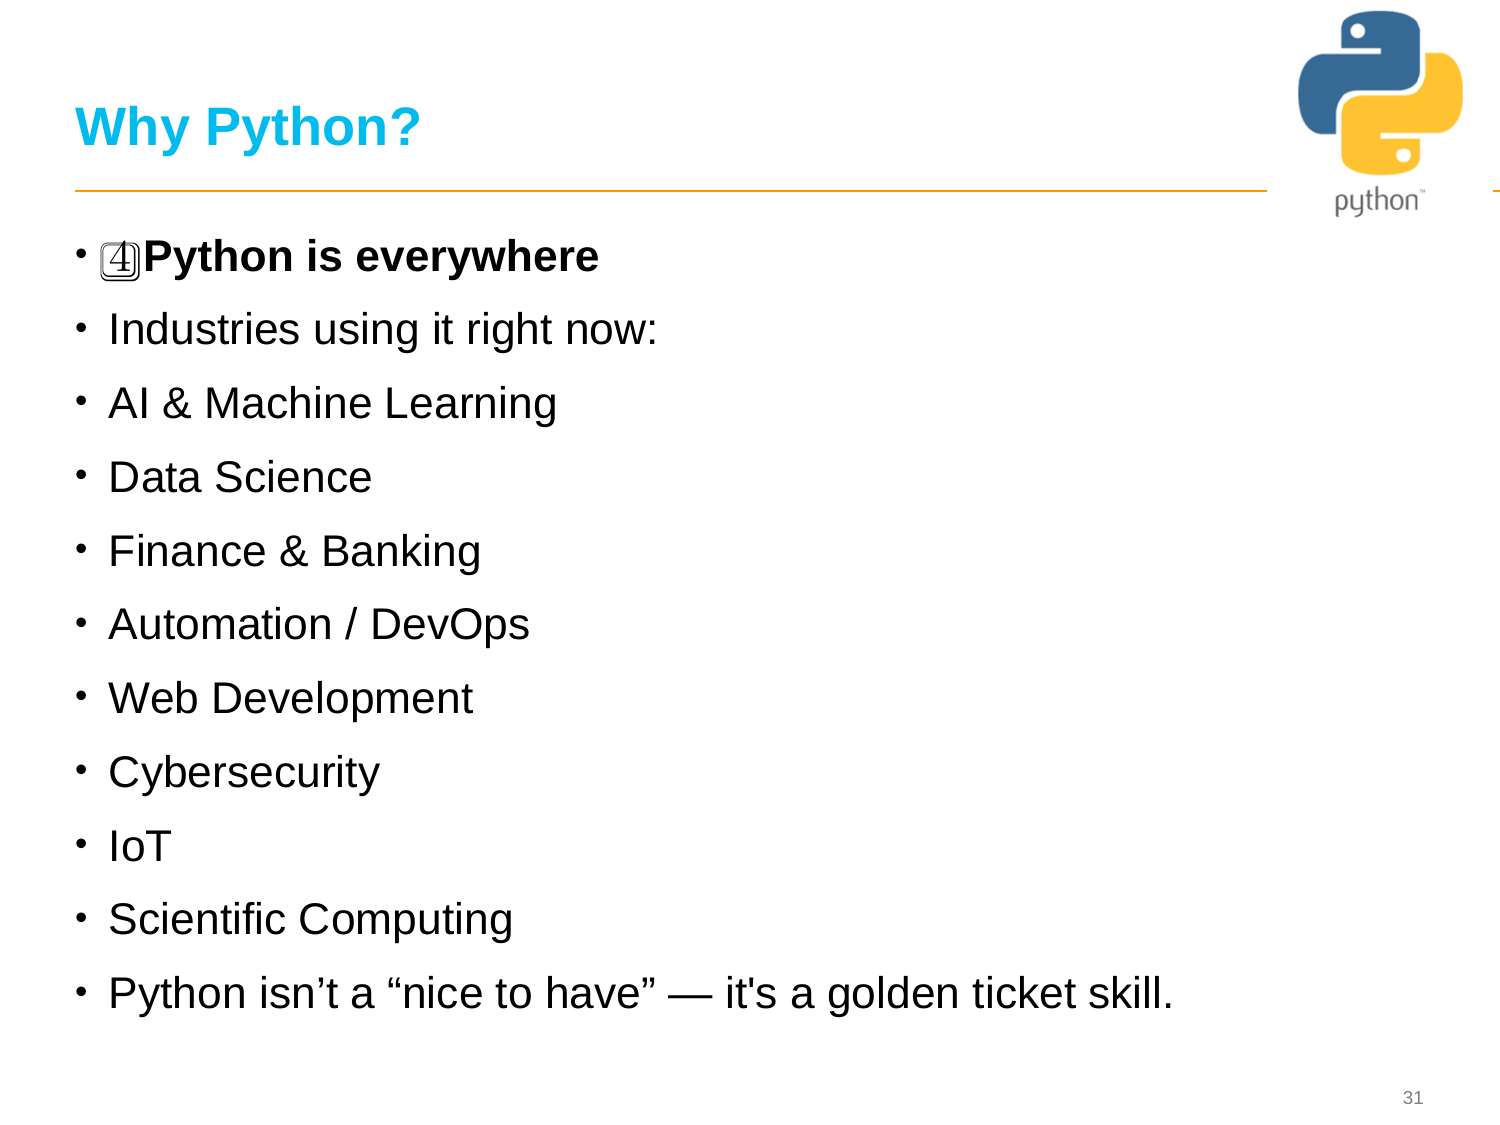

# Why Python?
4️⃣ Python is everywhere
Industries using it right now:
AI & Machine Learning
Data Science
Finance & Banking
Automation / DevOps
Web Development
Cybersecurity
IoT
Scientific Computing
Python isn’t a “nice to have” — it's a golden ticket skill.